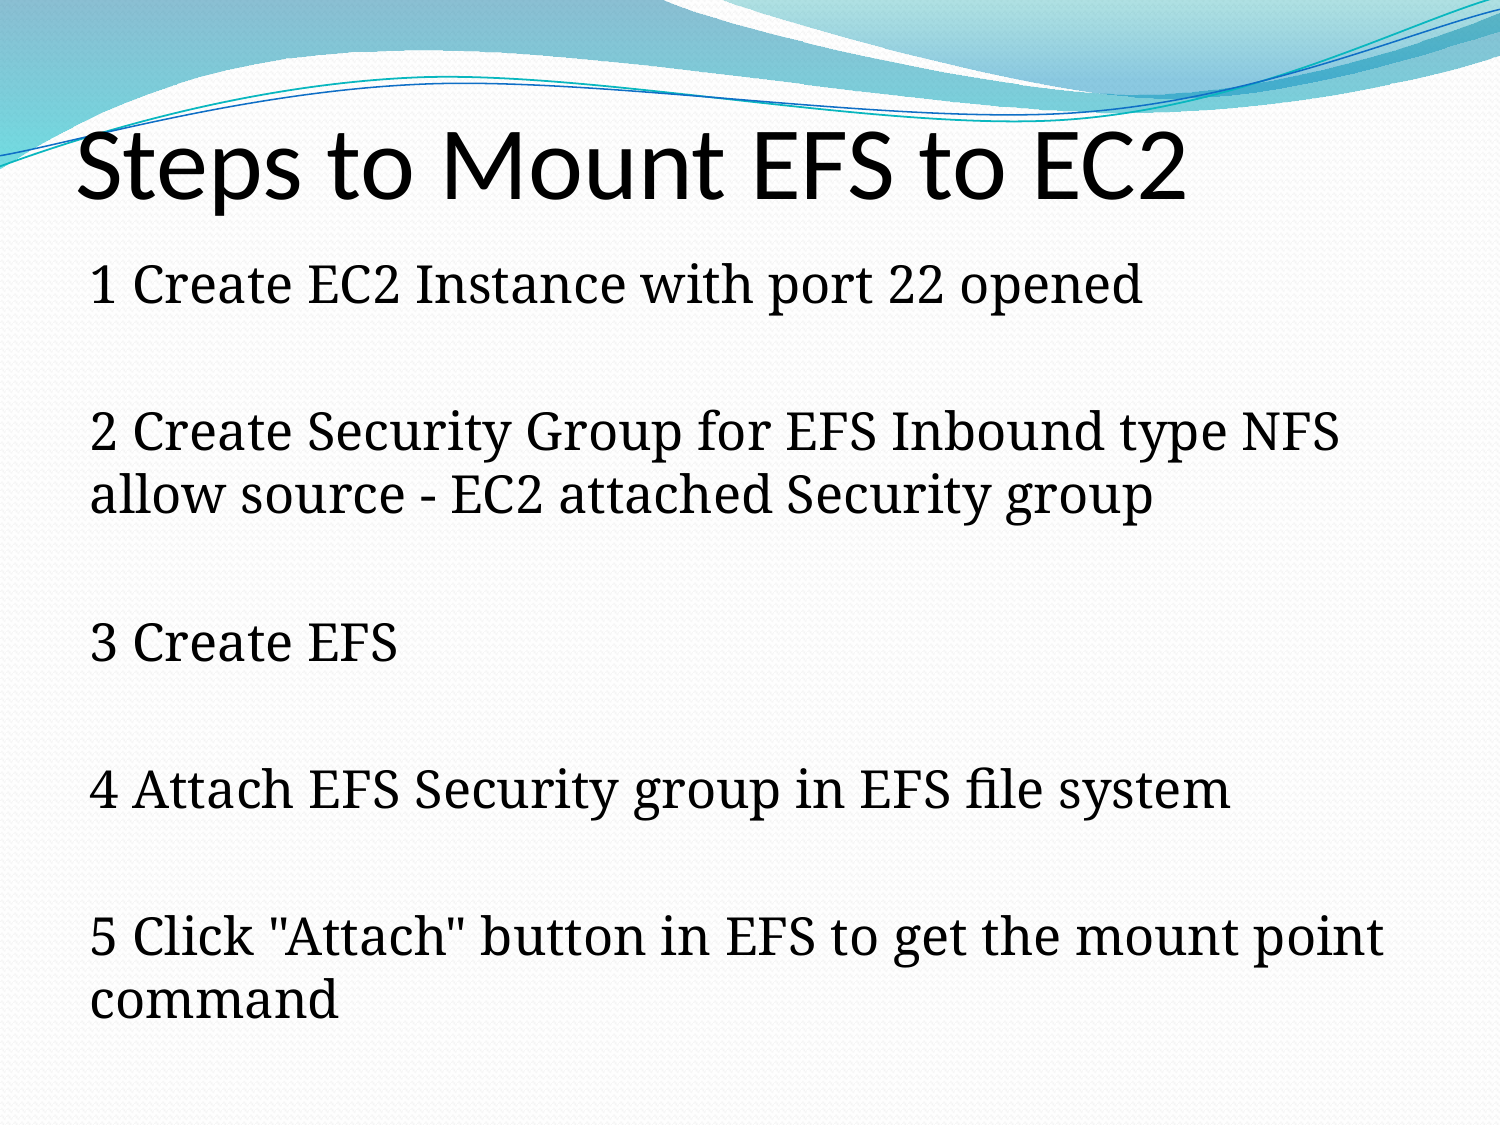

# Steps to Mount EFS to EC2
1 Create EC2 Instance with port 22 opened

2 Create Security Group for EFS Inbound type NFS allow source - EC2 attached Security group

3 Create EFS

4 Attach EFS Security group in EFS file system

5 Click "Attach" button in EFS to get the mount point command